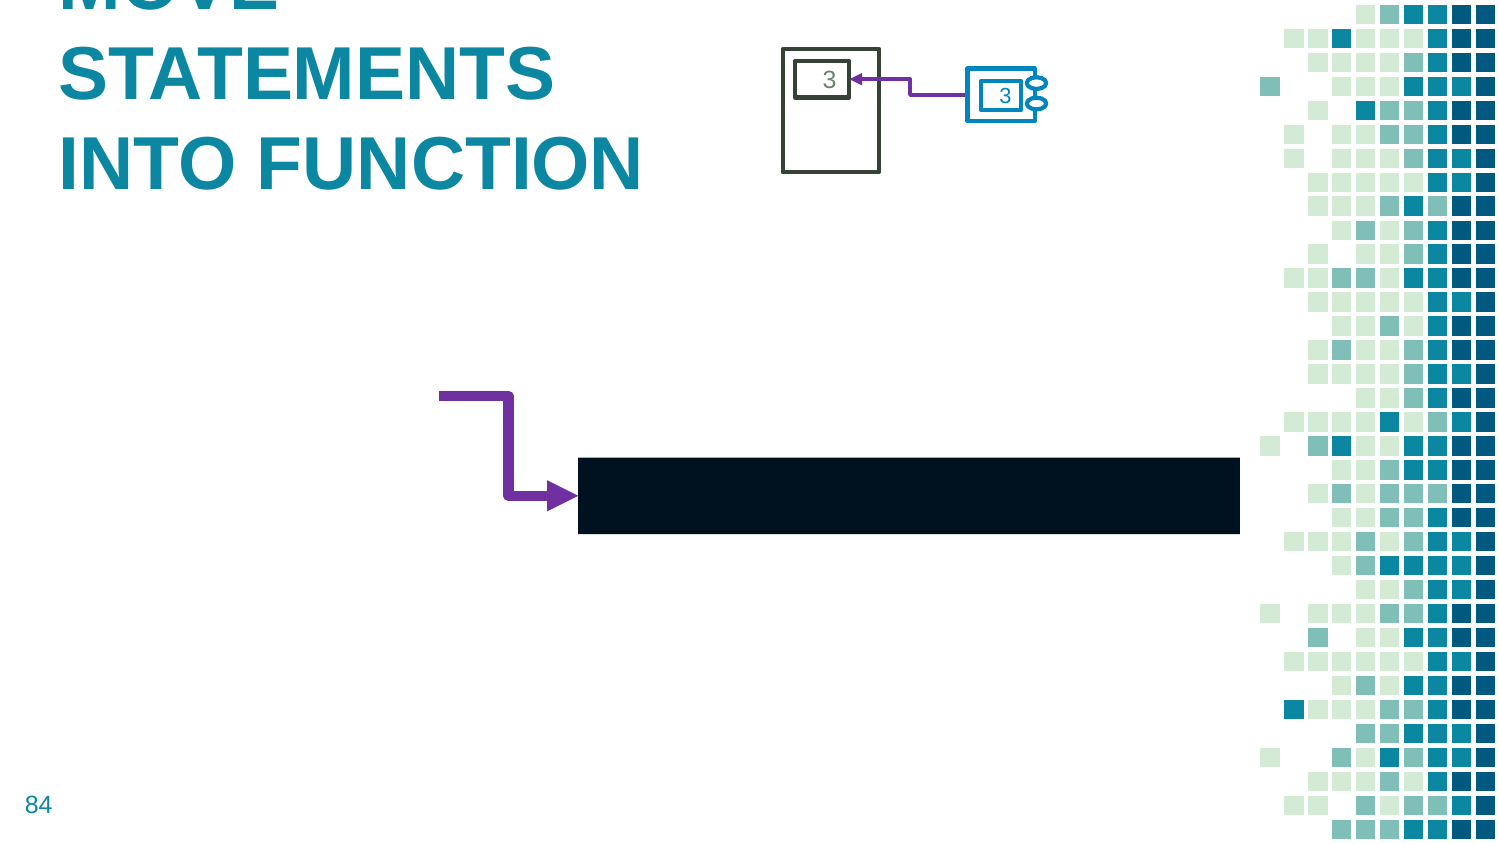

3

3

# MOVE STATEMENTS INTO FUNCTION

84